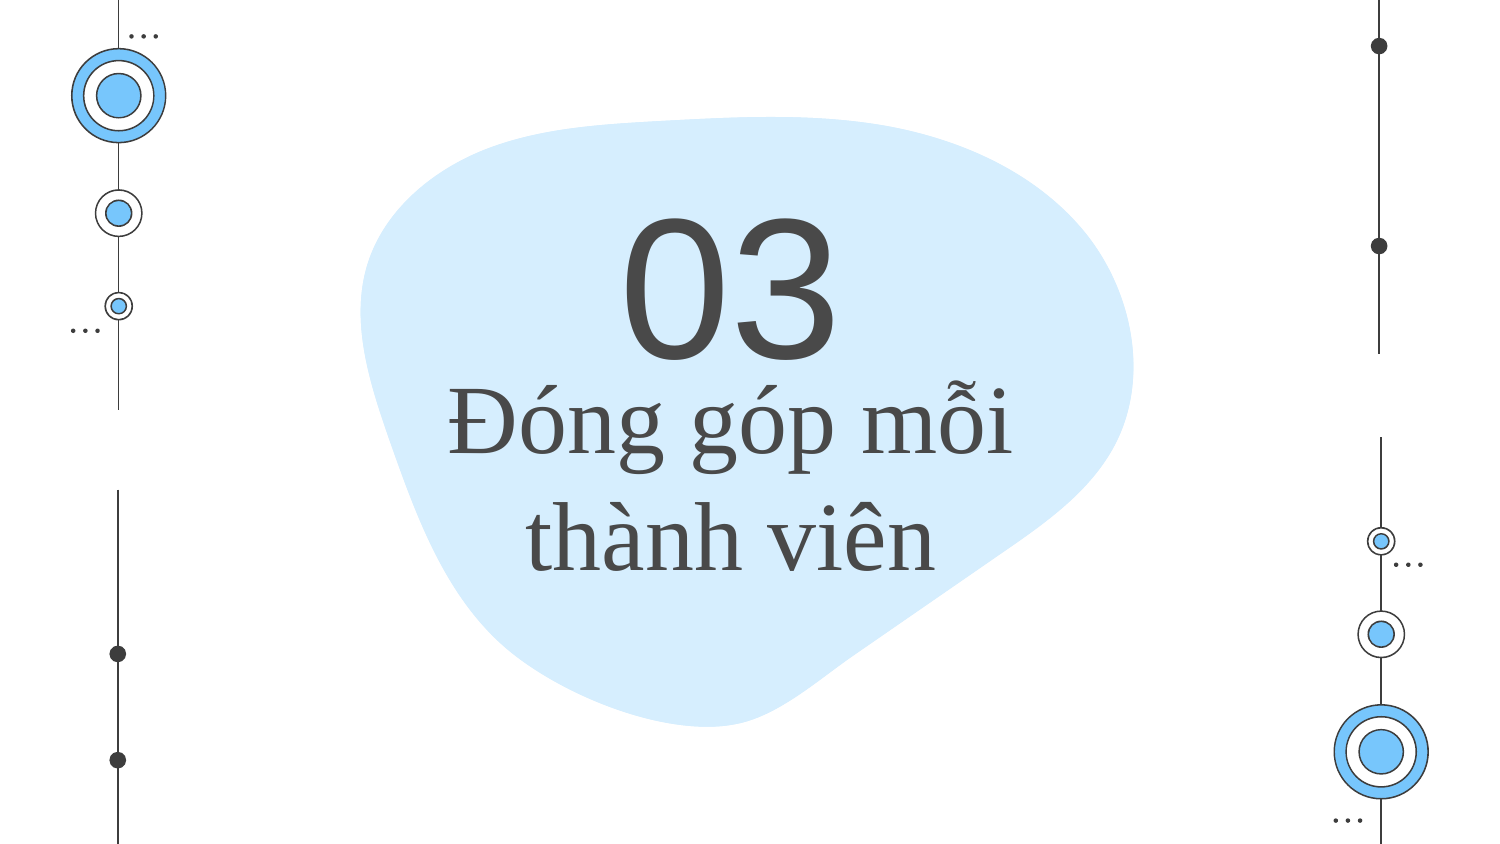

03
# Đóng góp mỗi thành viên